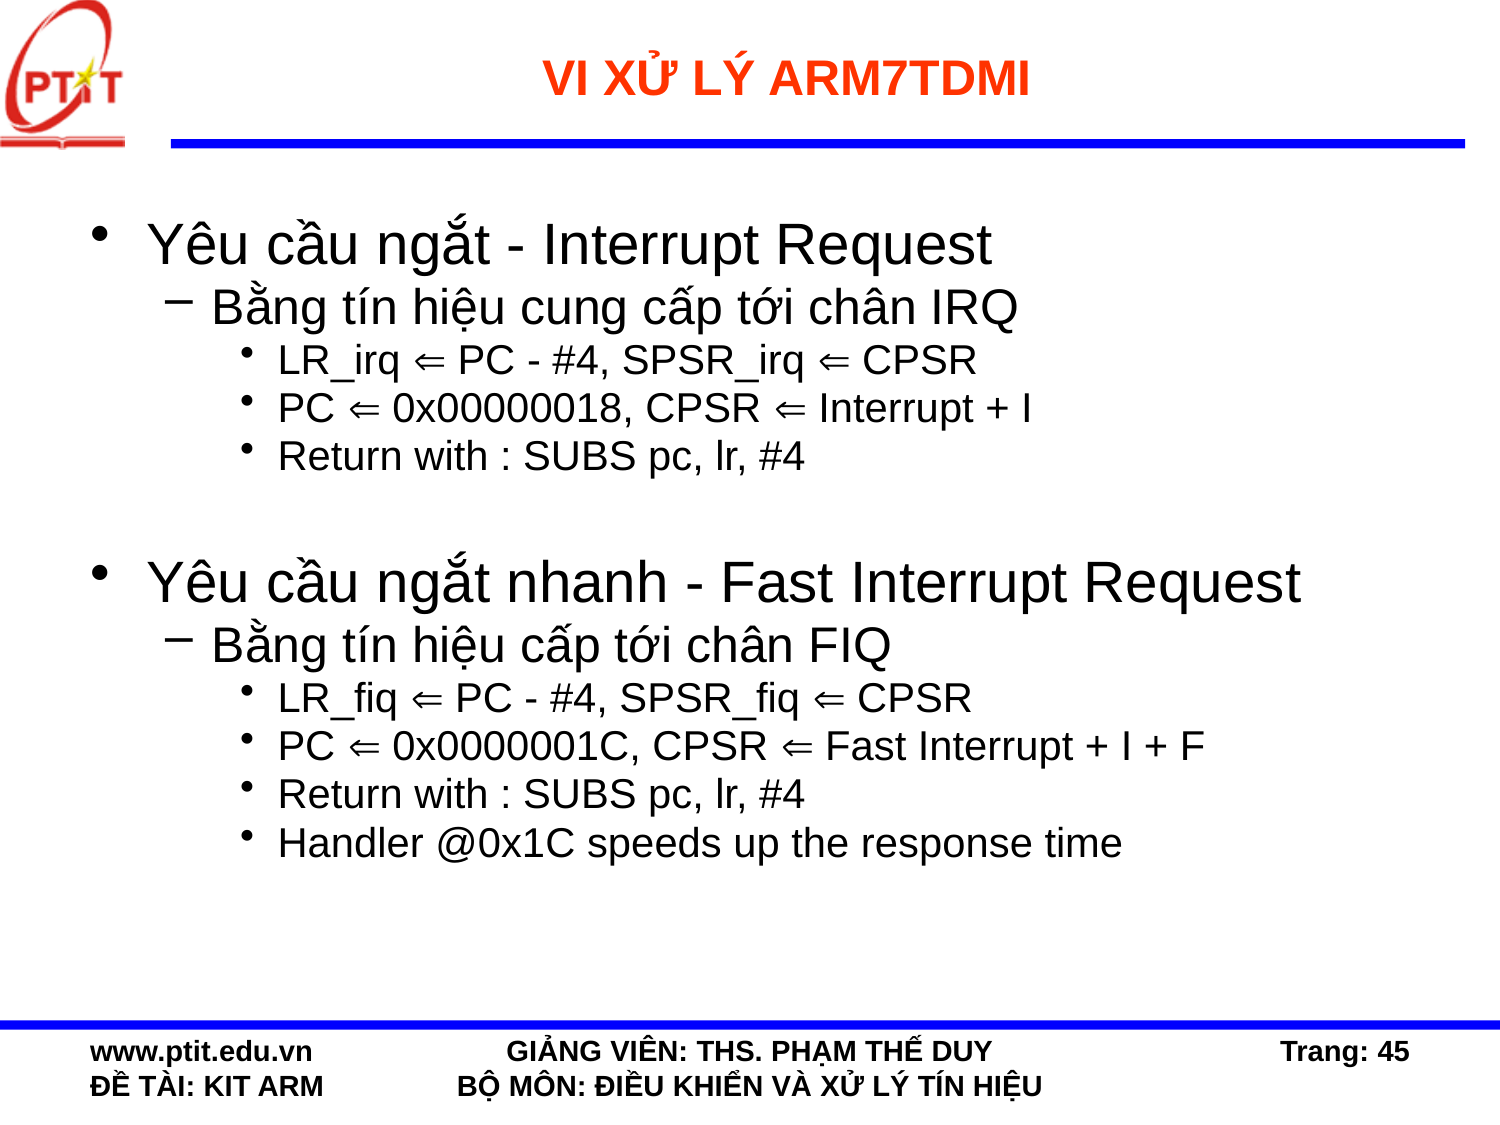

# VI XỬ LÝ ARM7TDMI
Yêu cầu ngắt - Interrupt Request
Bằng tín hiệu cung cấp tới chân IRQ
LR_irq ⇐ PC - #4, SPSR_irq ⇐ CPSR
PC ⇐ 0x00000018, CPSR ⇐ Interrupt + I
Return with : SUBS pc, lr, #4

Yêu cầu ngắt nhanh - Fast Interrupt Request
Bằng tín hiệu cấp tới chân FIQ
LR_fiq ⇐ PC - #4, SPSR_fiq ⇐ CPSR
PC ⇐ 0x0000001C, CPSR ⇐ Fast Interrupt + I + F
Return with : SUBS pc, lr, #4
Handler @0x1C speeds up the response time
www.ptit.edu.vn
ĐỀ TÀI: KIT ARM
GIẢNG VIÊN: THS. PHẠM THẾ DUY
BỘ MÔN: ĐIỀU KHIỂN VÀ XỬ LÝ TÍN HIỆU
Trang: 45